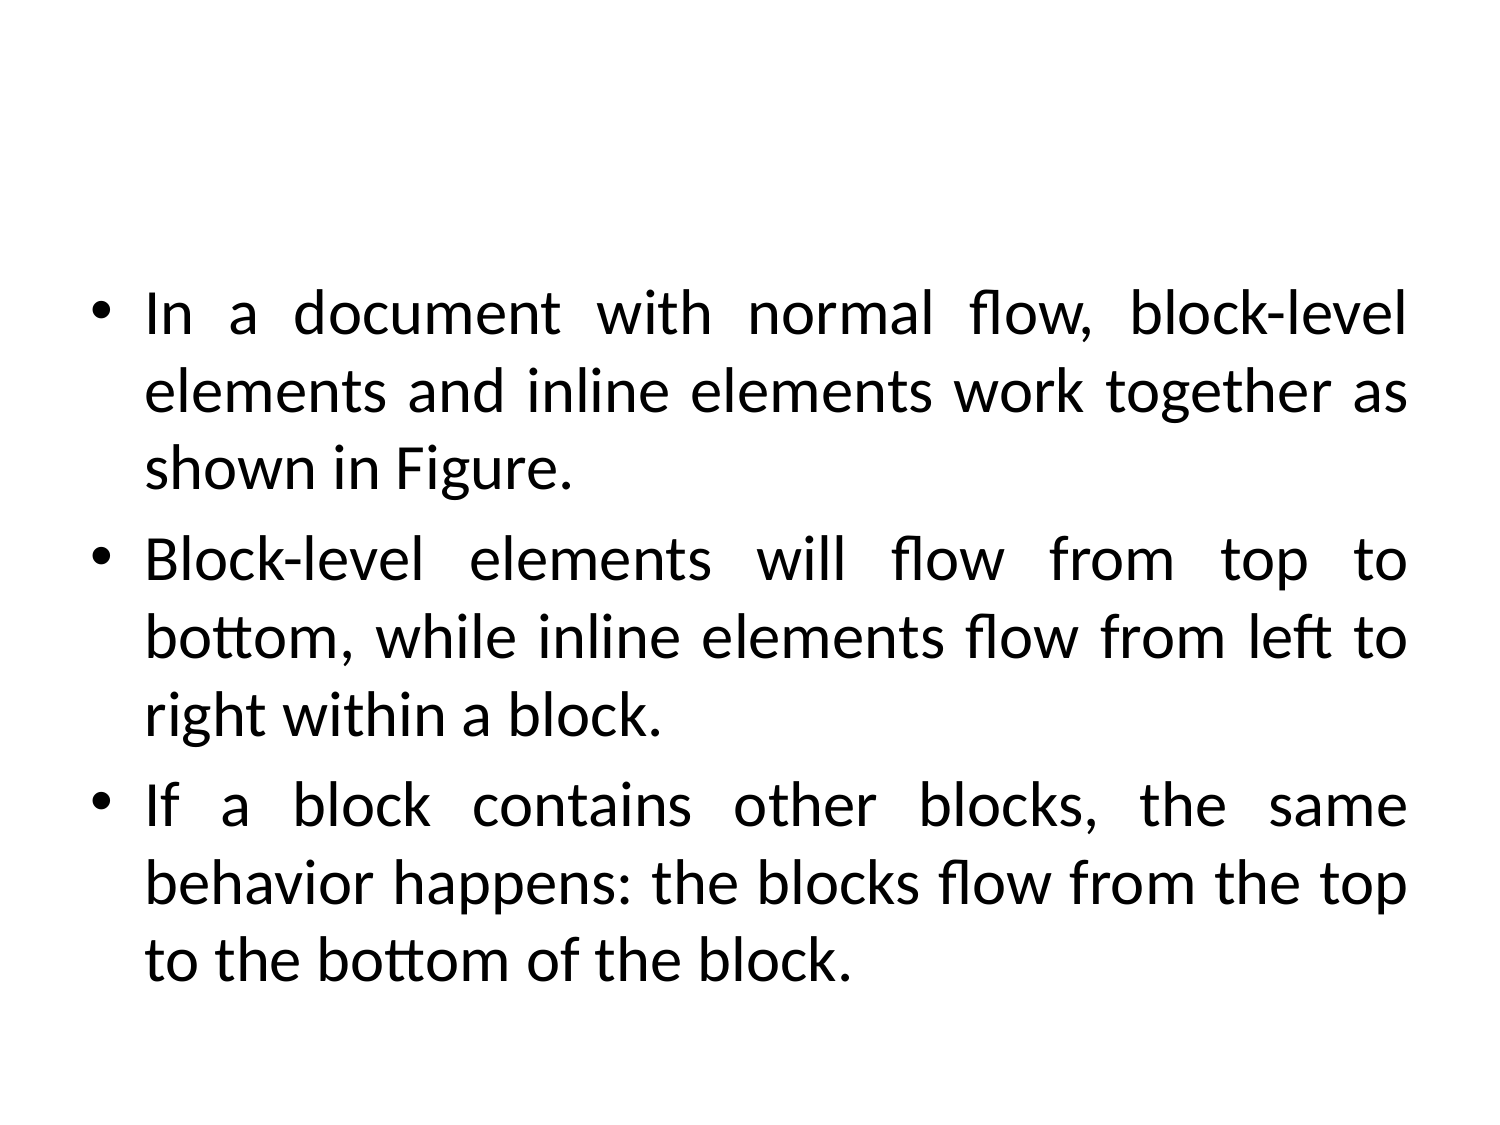

#
In a document with normal flow, block-level elements and inline elements work together as shown in Figure.
Block-level elements will flow from top to bottom, while inline elements flow from left to right within a block.
If a block contains other blocks, the same behavior happens: the blocks flow from the top to the bottom of the block.